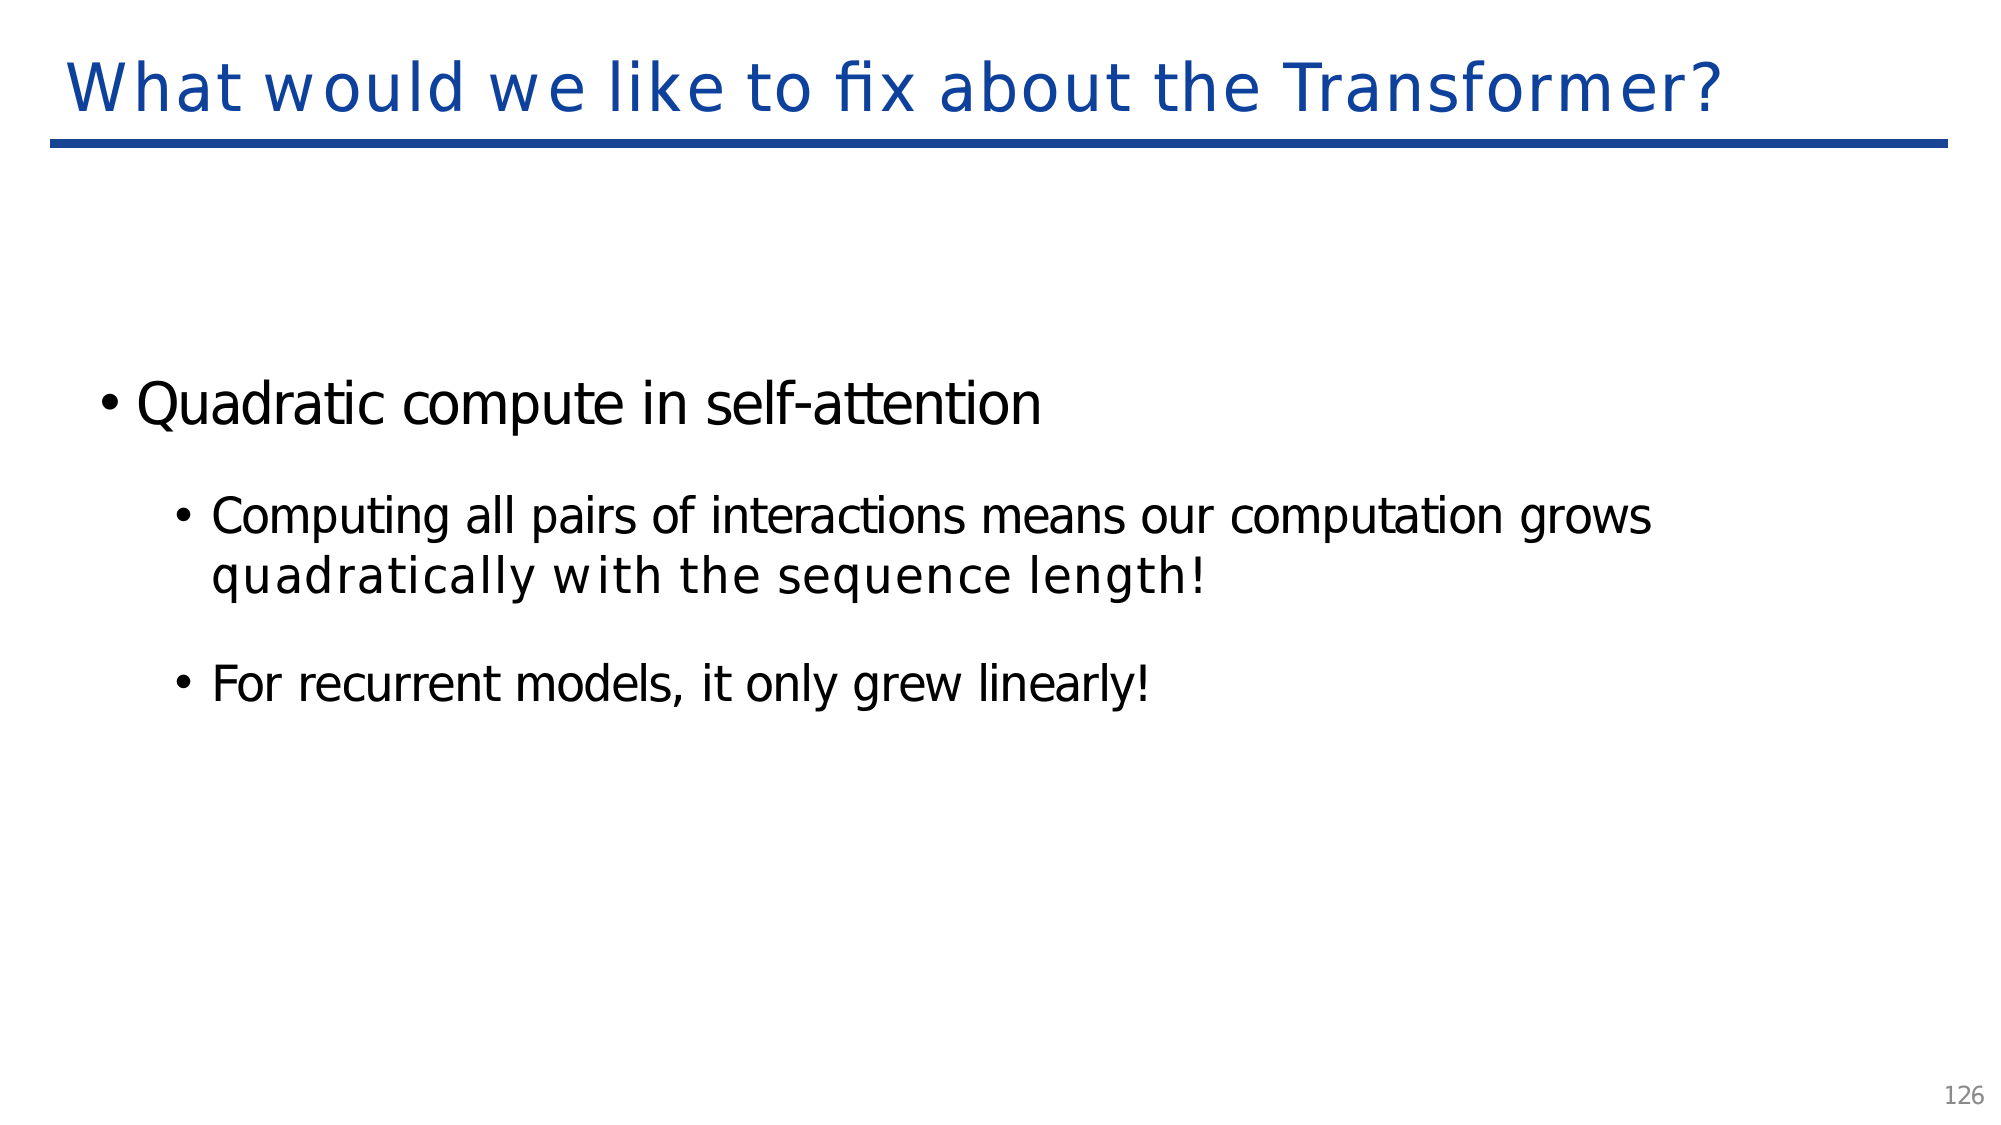

# What would we like to fix about the Transformer?
Quadratic compute in self-attention
Computing all pairs of interactions means our computation grows quadratically with the sequence length!
For recurrent models, it only grew linearly!
126